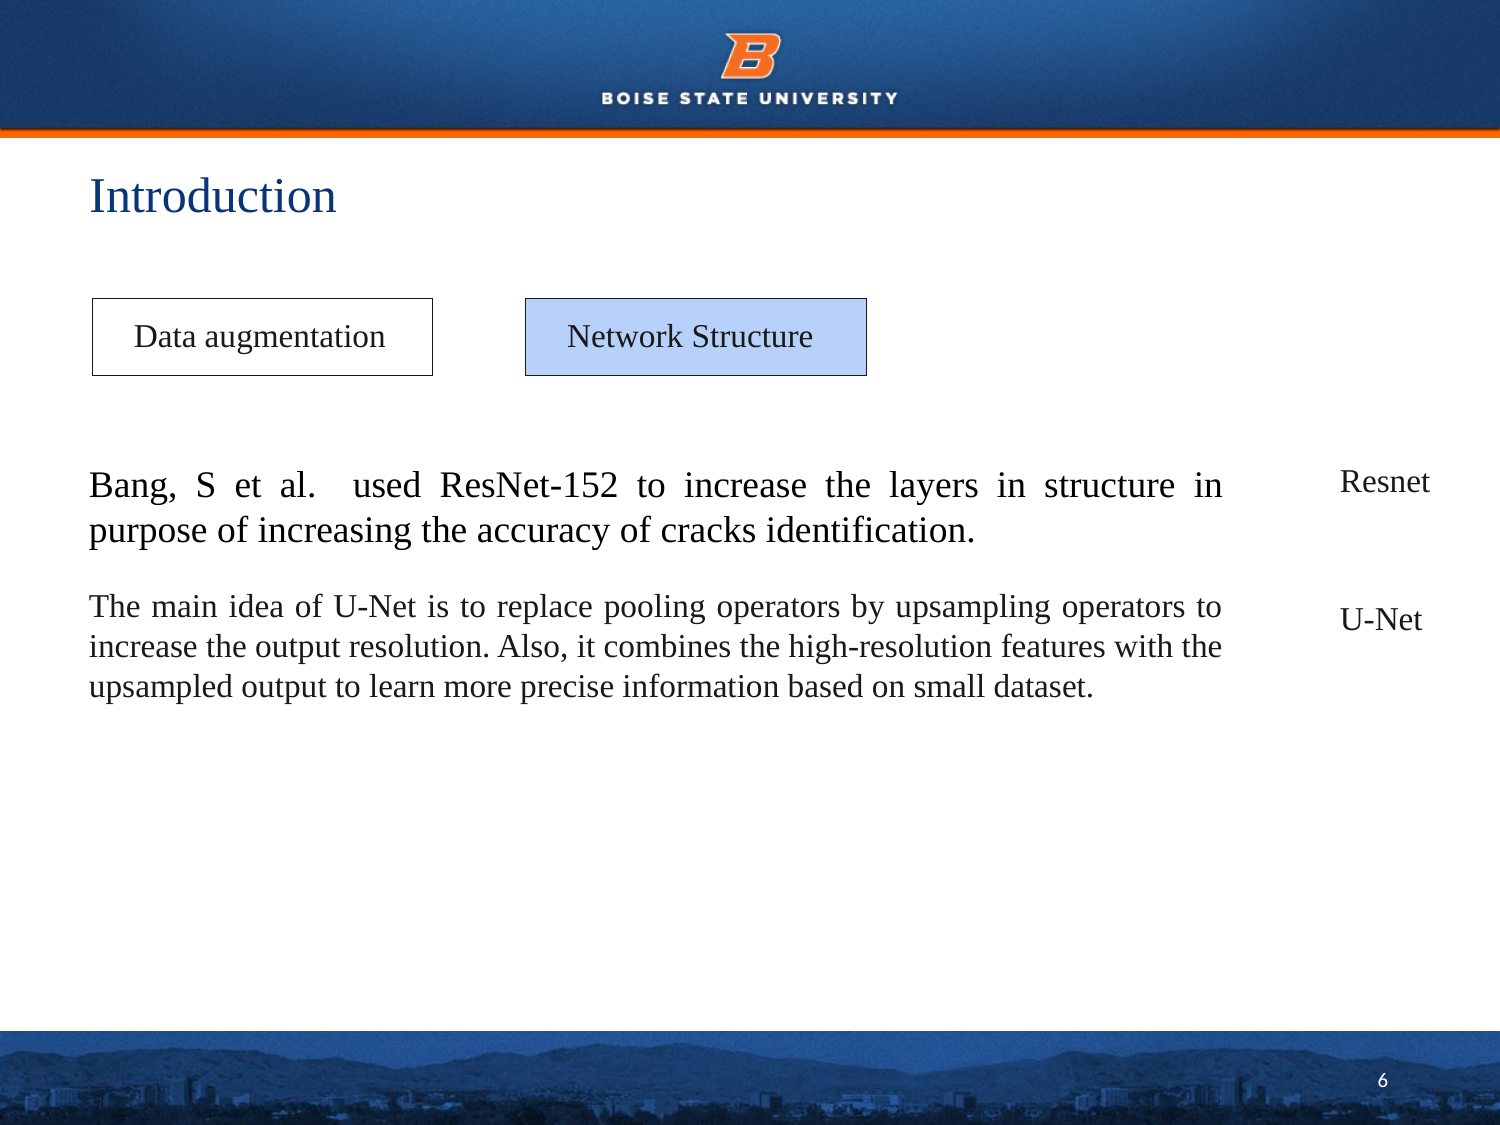

# Introduction

Data augmentation
Network Structure
Bang, S et al.  used ResNet-152 to increase the layers in structure in purpose of increasing the accuracy of cracks identification.
Resnet
The main idea of U-Net is to replace pooling operators by upsampling operators to increase the output resolution. Also, it combines the high-resolution features with the upsampled output to learn more precise information based on small dataset.
U-Net